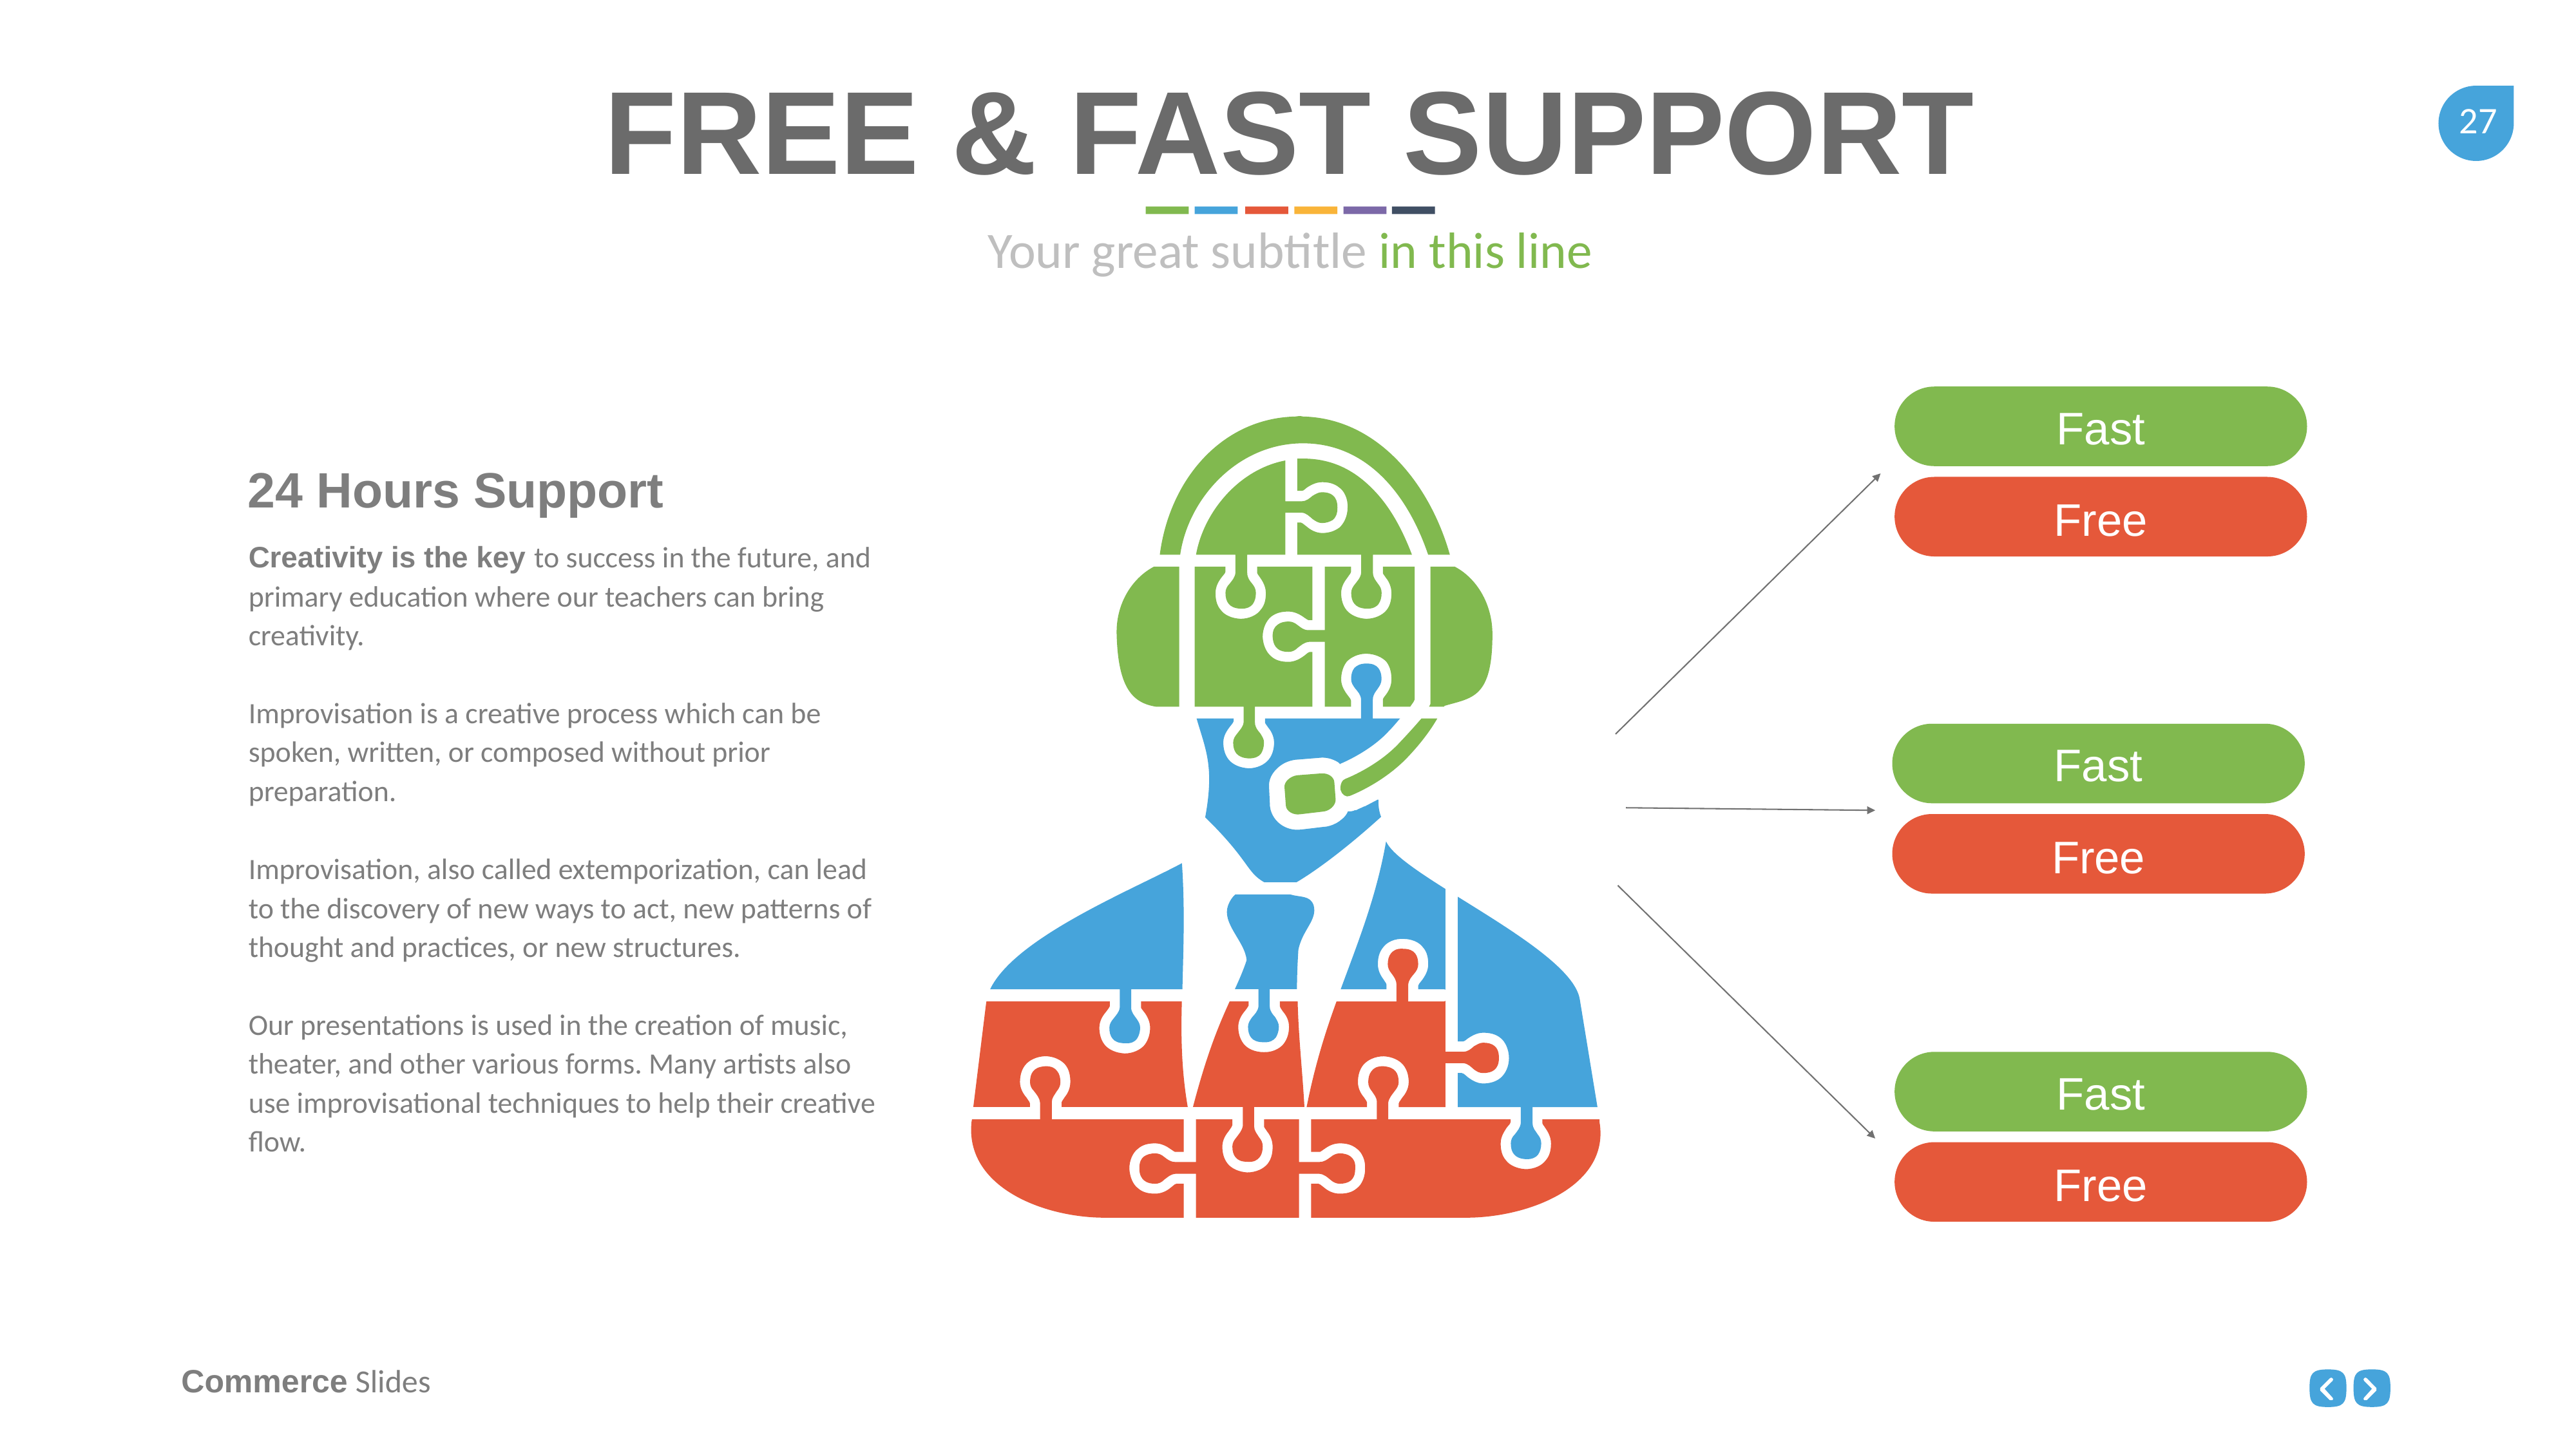

FREE & FAST SUPPORT

Your great subtitle in this line

Fast

24 Hours Support

Free
Creativity is the key to success in the future, and primary education where our teachers can bring creativity.

Improvisation is a creative process which can be spoken, written, or composed without prior preparation.

Improvisation, also called extemporization, can lead to the discovery of new ways to act, new patterns of thought and practices, or new structures.

Our presentations is used in the creation of music, theater, and other various forms. Many artists also use improvisational techniques to help their creative flow.

Fast

Free

Fast

Free